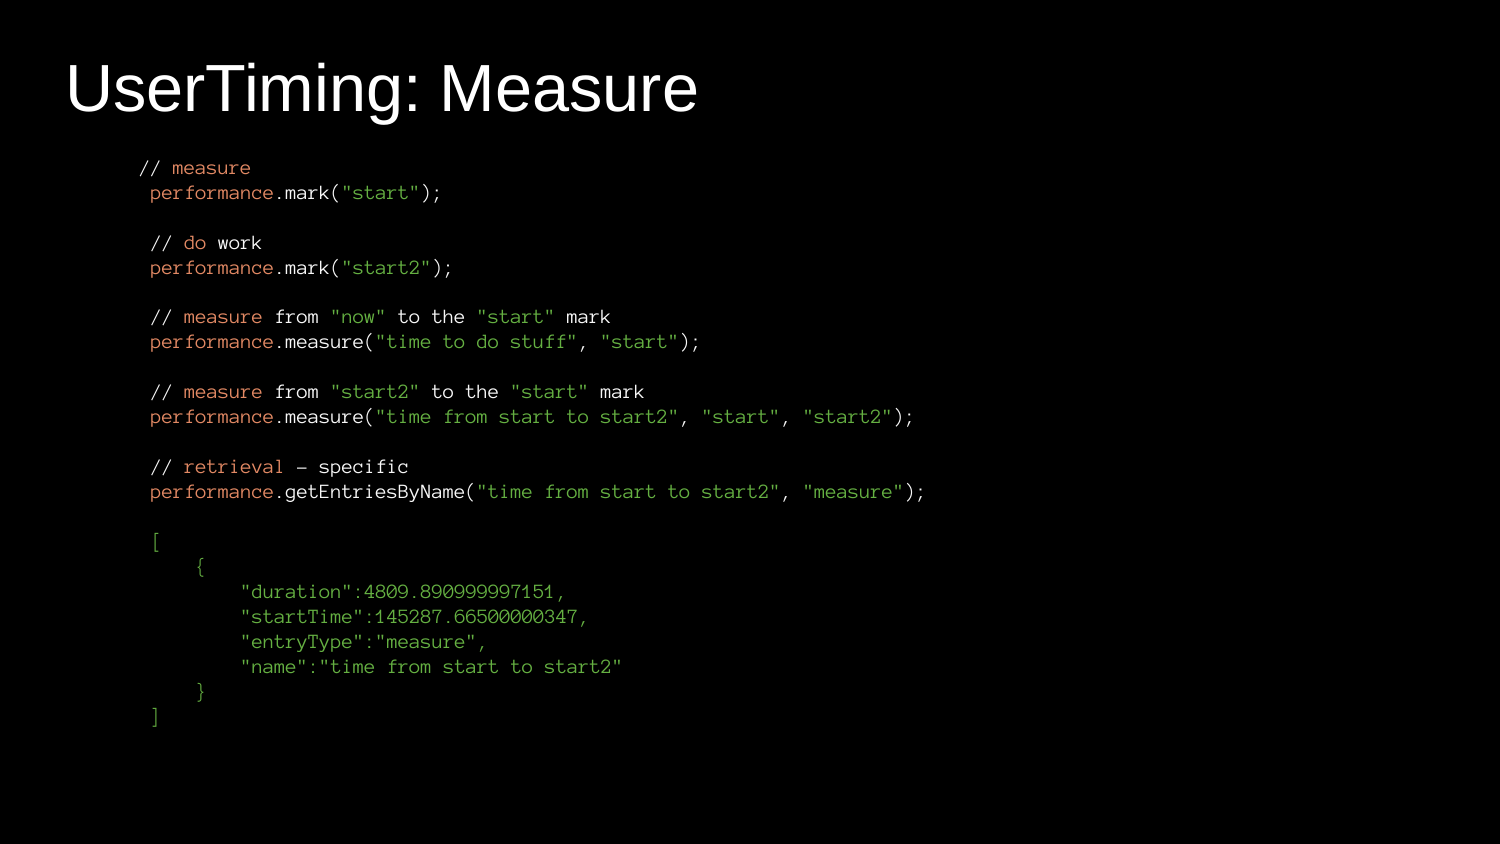

# UserTiming: Measure
// measure
performance.mark("start");
// do work
performance.mark("start2");
// measure from "now" to the "start" mark
performance.measure("time to do stuff", "start");
// measure from "start2" to the "start" mark
performance.measure("time from start to start2", "start", "start2");
// retrieval - specific
performance.getEntriesByName("time from start to start2", "measure");
[
    {
        "duration":4809.890999997151,
        "startTime":145287.66500000347,
        "entryType":"measure",
        "name":"time from start to start2"
    }
]